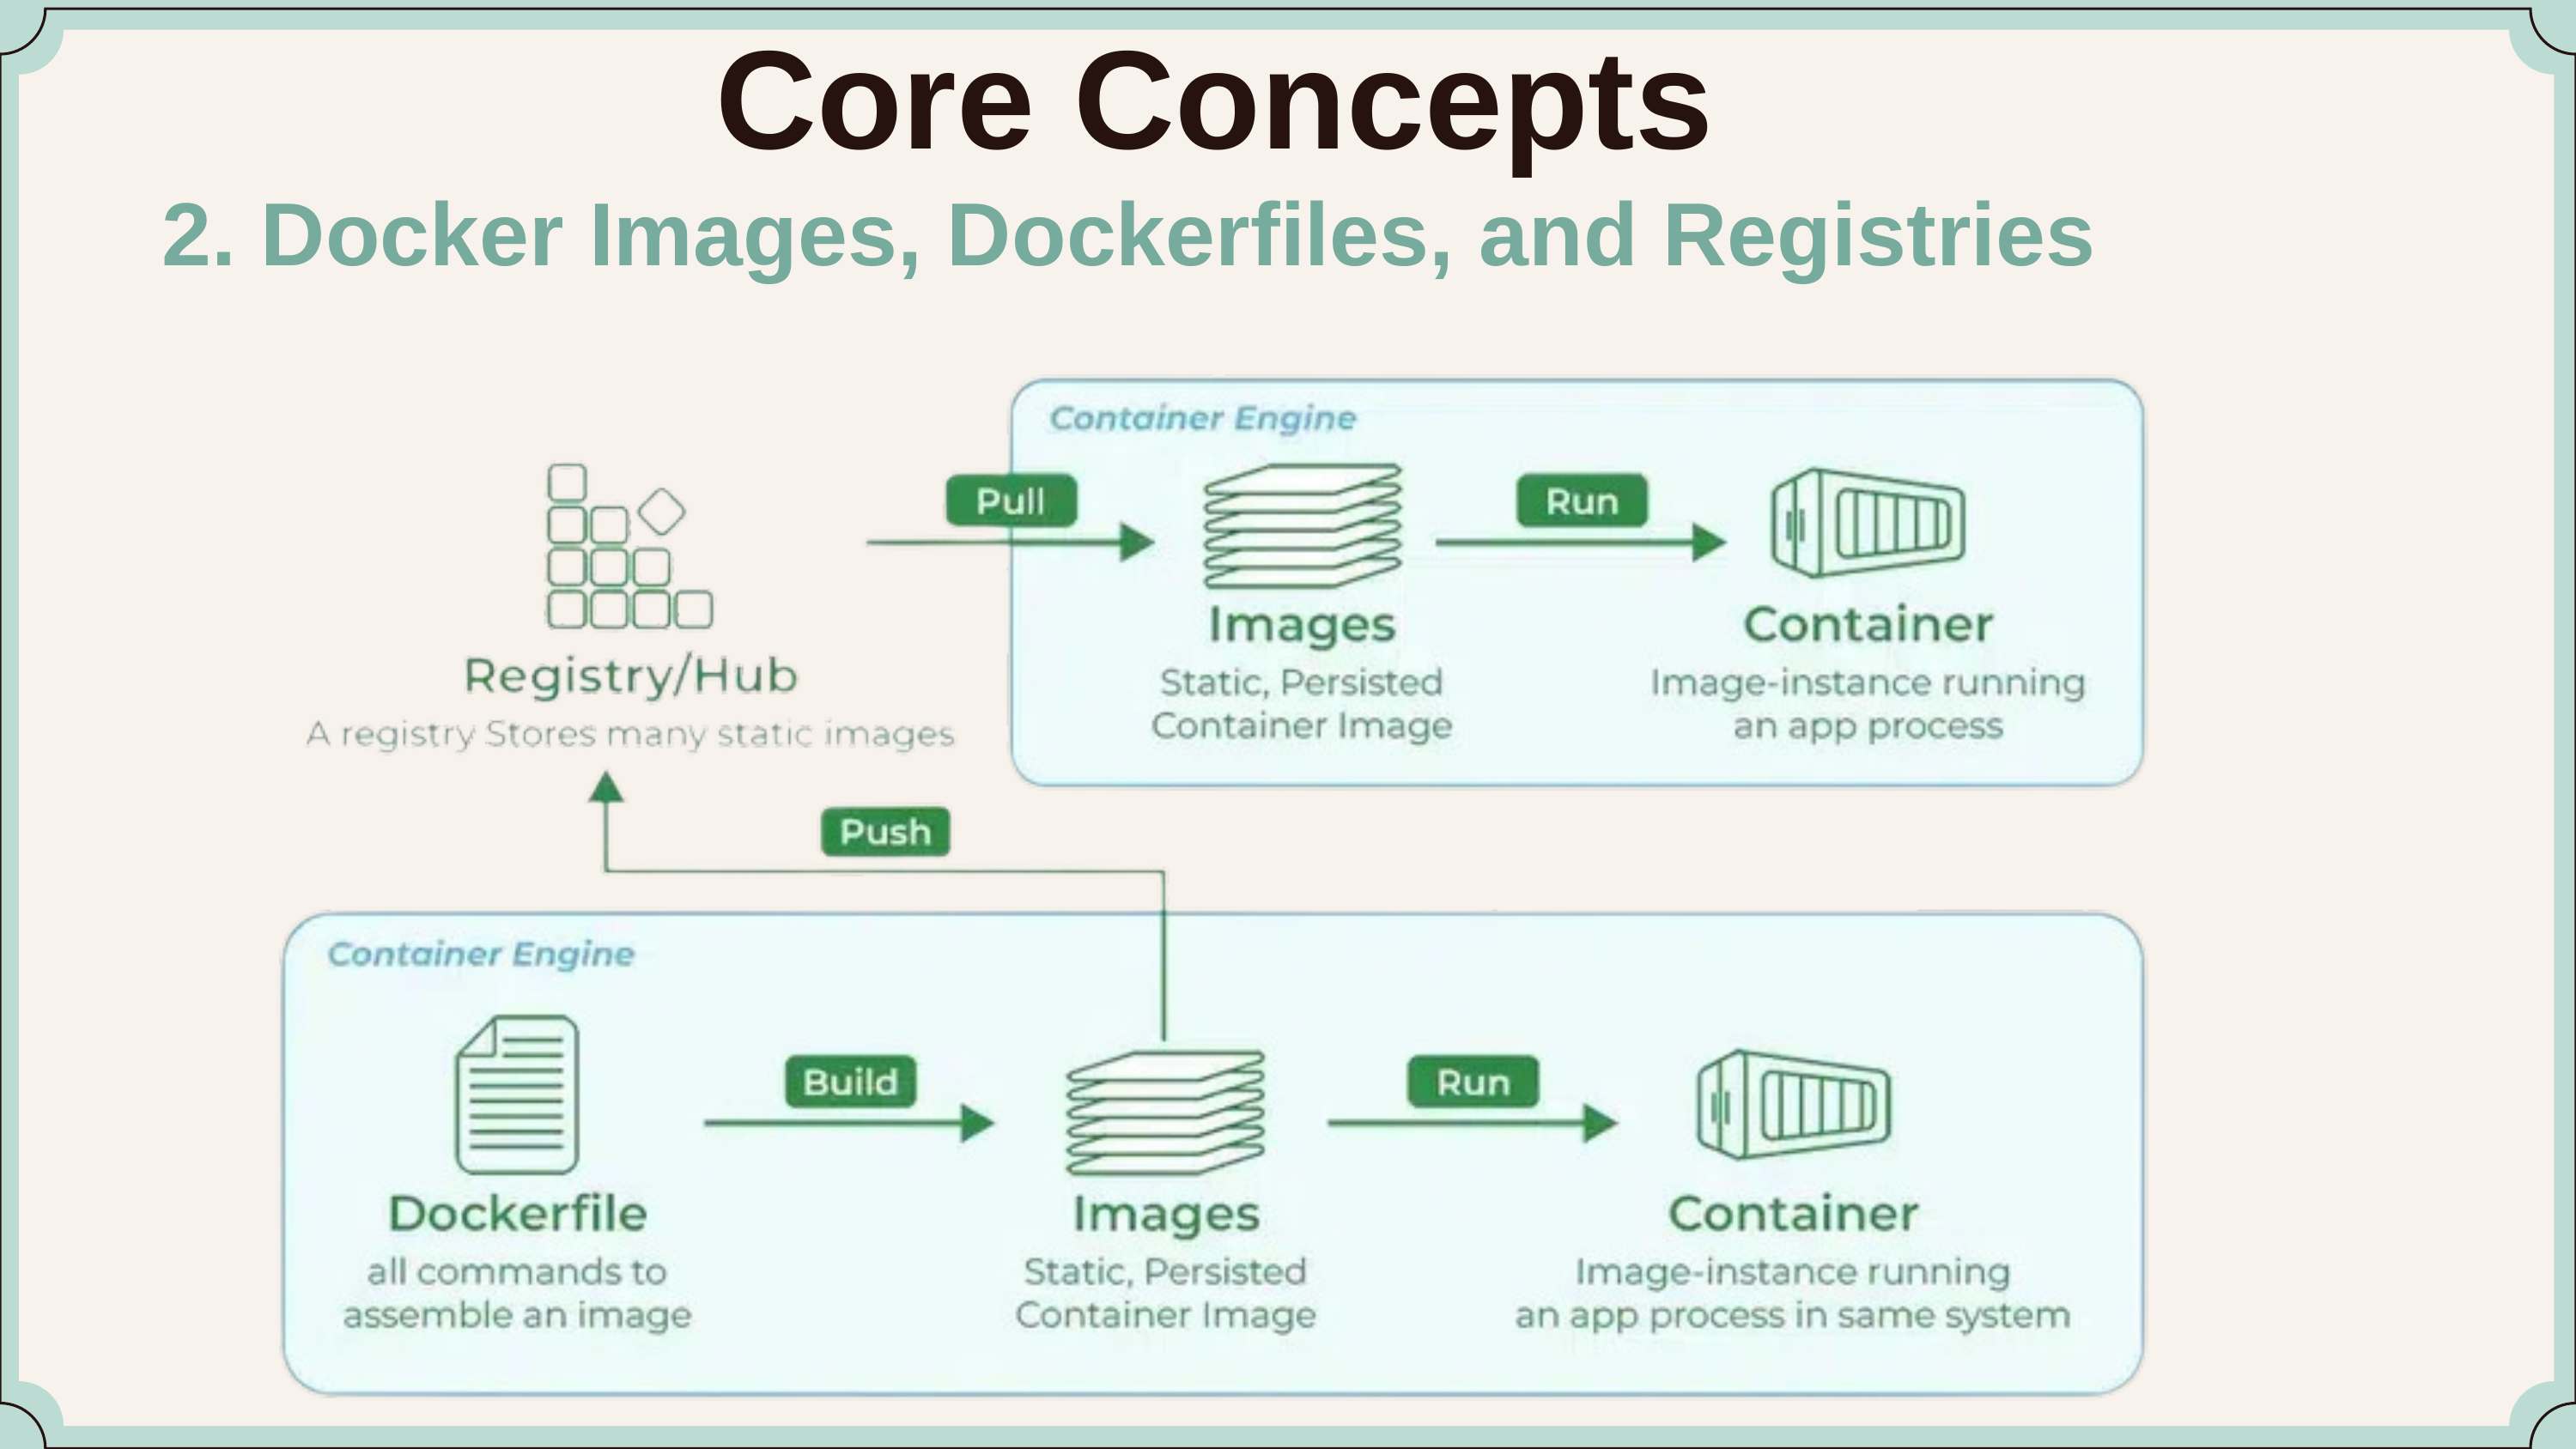

Core Concepts
2. Docker Images, Dockerfiles, and Registries